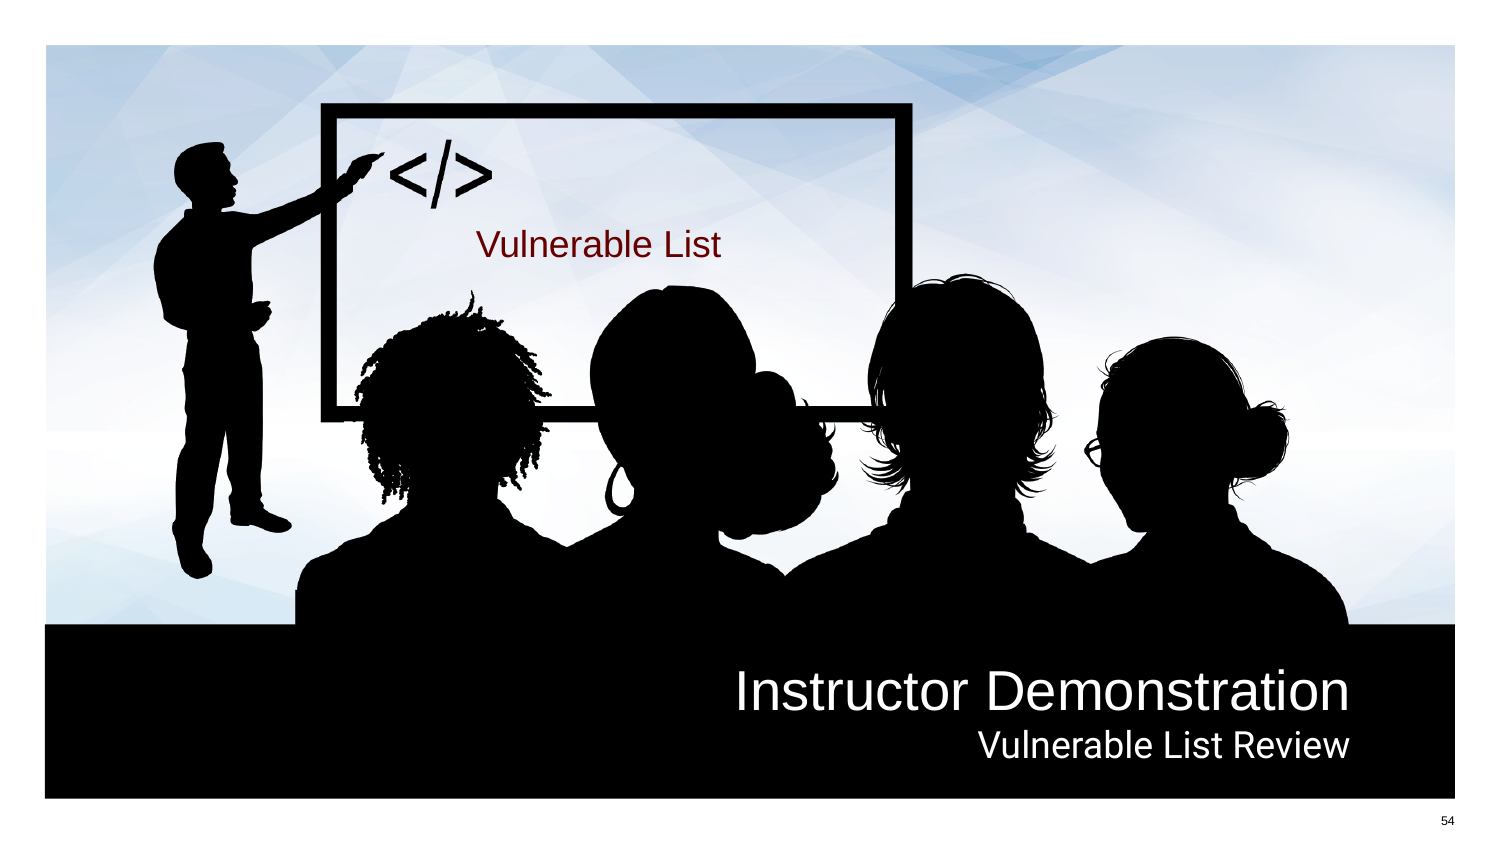

Vulnerable List
# Vulnerable List Review

54